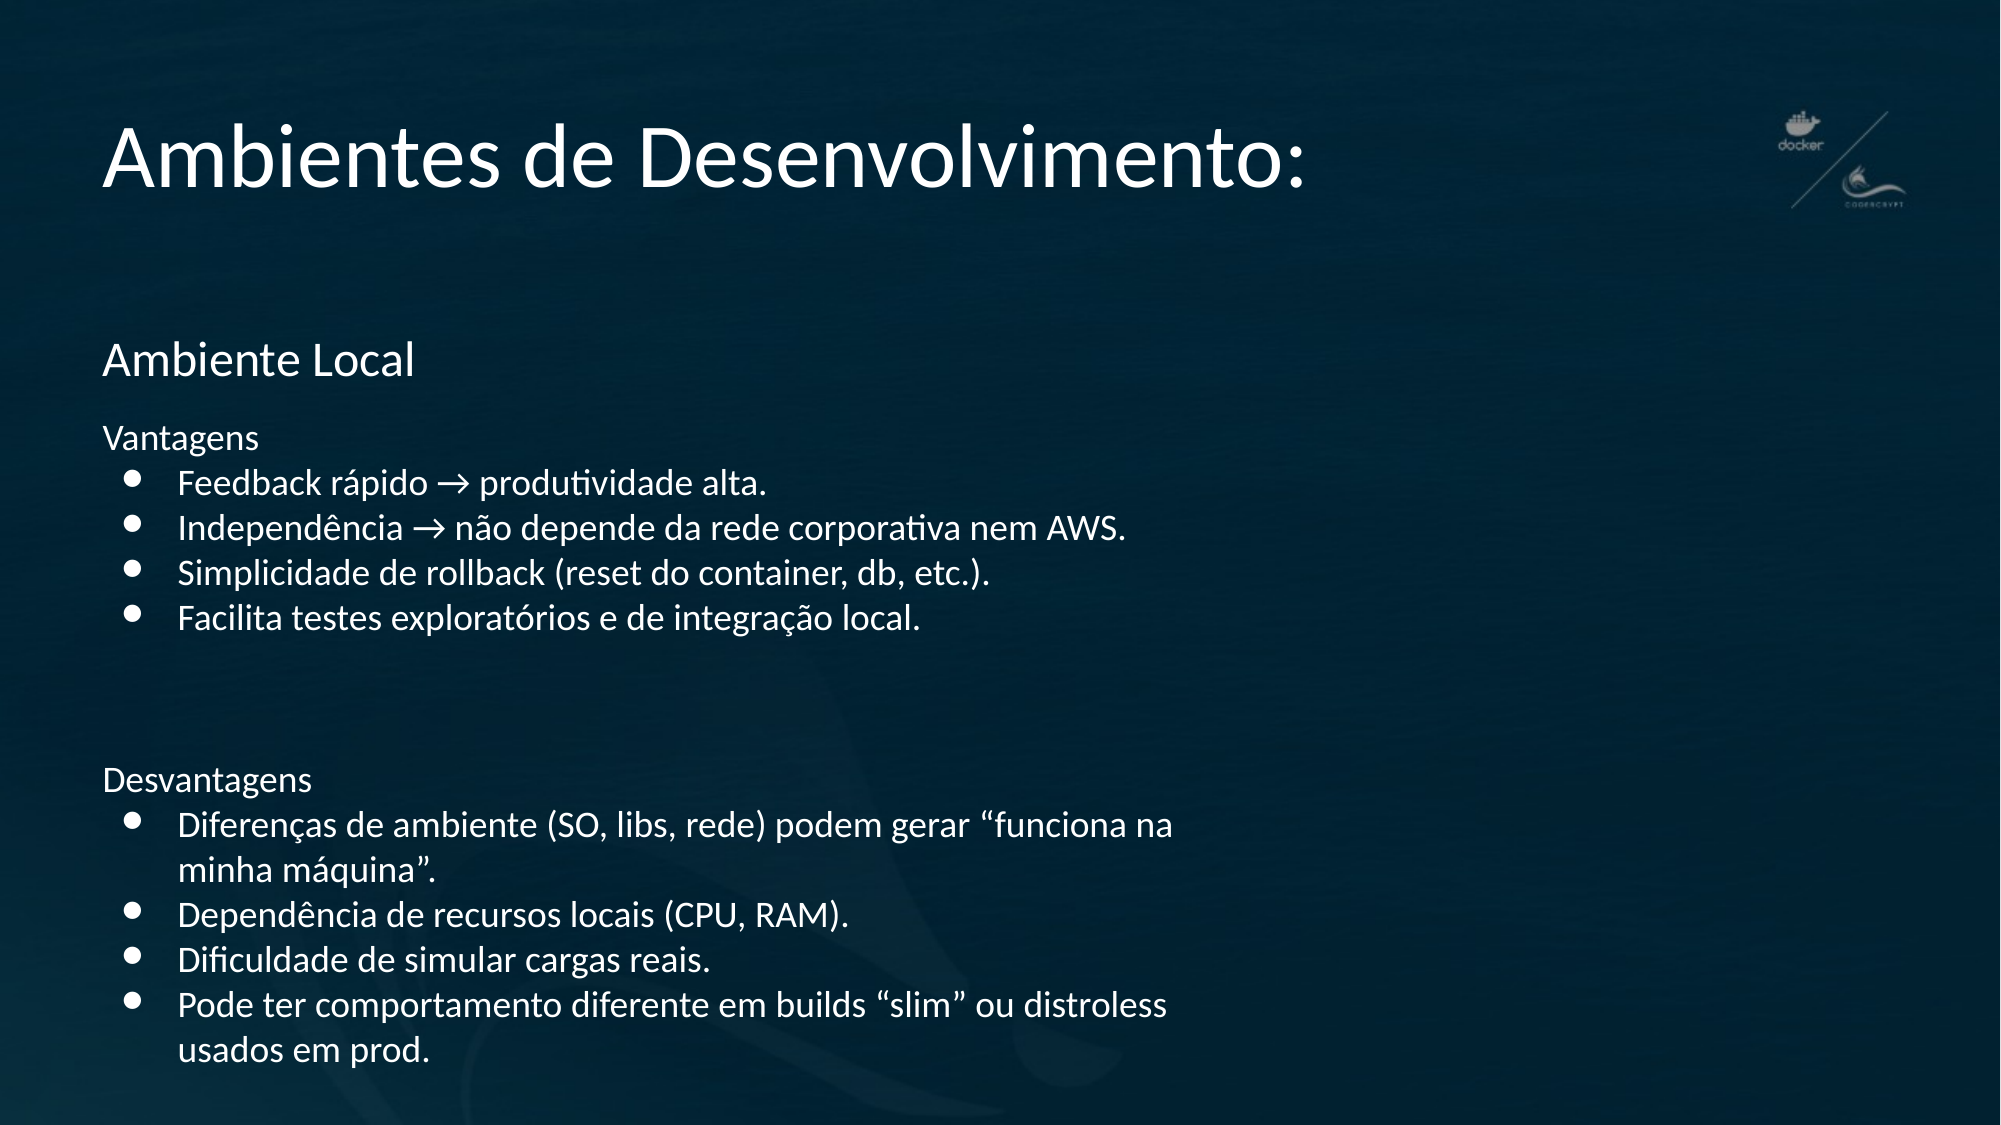

# Ambientes de Desenvolvimento:
Ambiente Local
Vantagens
Feedback rápido → produtividade alta.
Independência → não depende da rede corporativa nem AWS.
Simplicidade de rollback (reset do container, db, etc.).
Facilita testes exploratórios e de integração local.
Desvantagens
Diferenças de ambiente (SO, libs, rede) podem gerar “funciona na minha máquina”.
Dependência de recursos locais (CPU, RAM).
Dificuldade de simular cargas reais.
Pode ter comportamento diferente em builds “slim” ou distroless usados em prod.